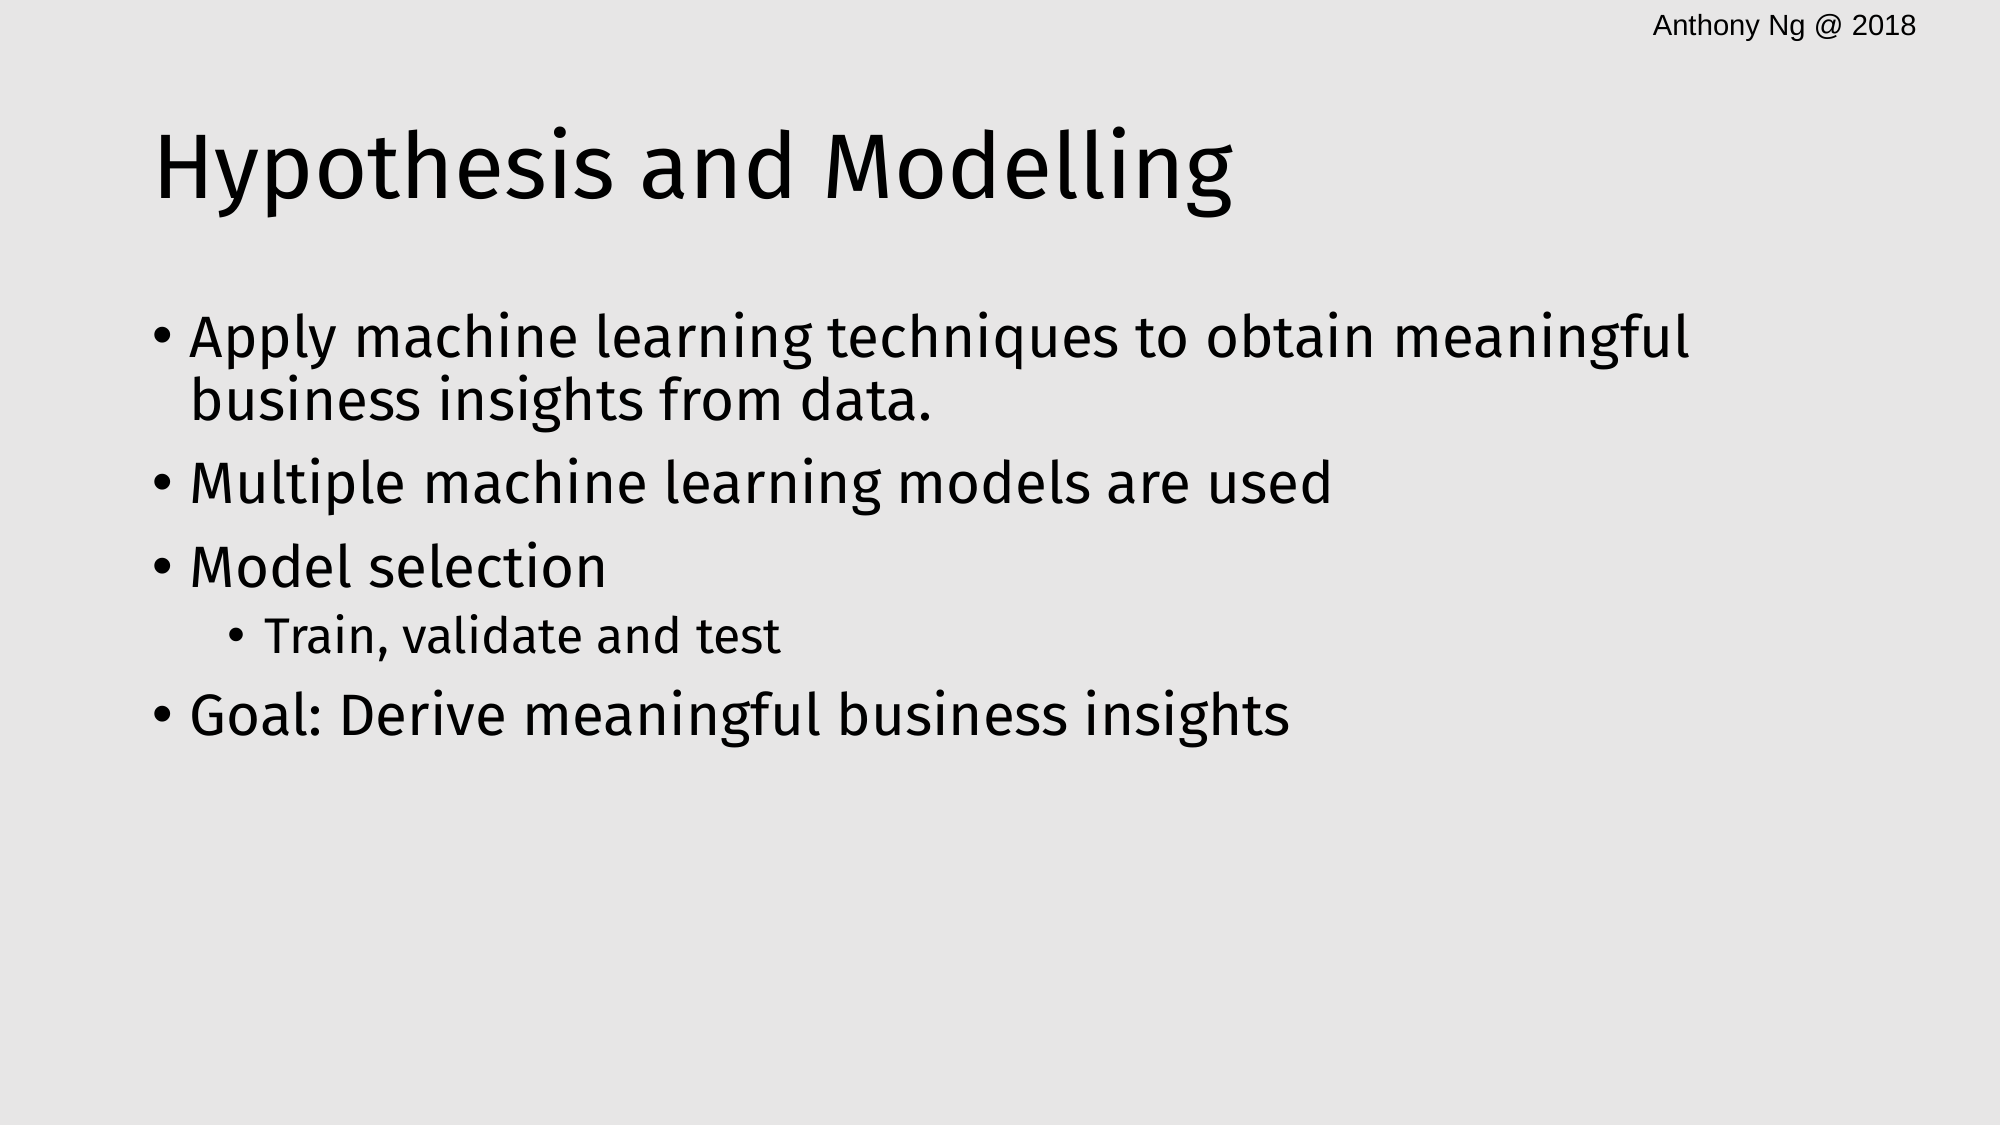

# Hypothesis and Modelling
Apply machine learning techniques to obtain meaningful business insights from data.
Multiple machine learning models are used
Model selection
Train, validate and test
Goal: Derive meaningful business insights